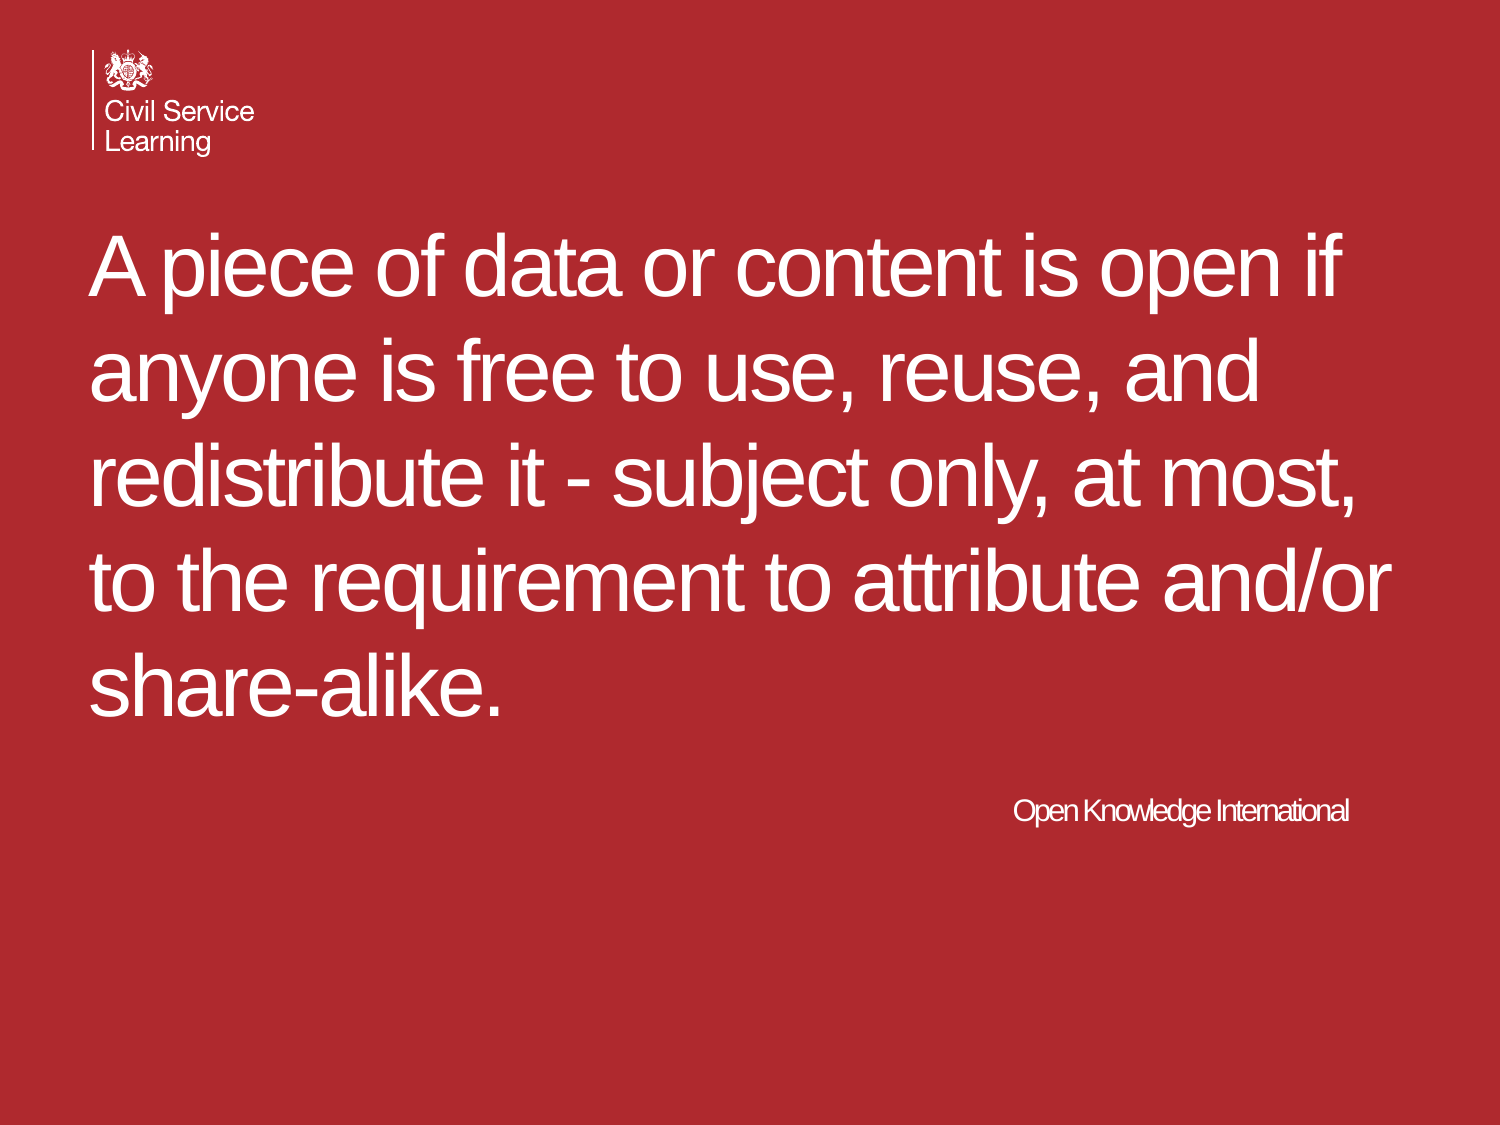

A piece of data or content is open if anyone is free to use, reuse, and redistribute it - subject only, at most, to the requirement to attribute and/or share-alike.
   			     			 Open Knowledge International
16
Open data